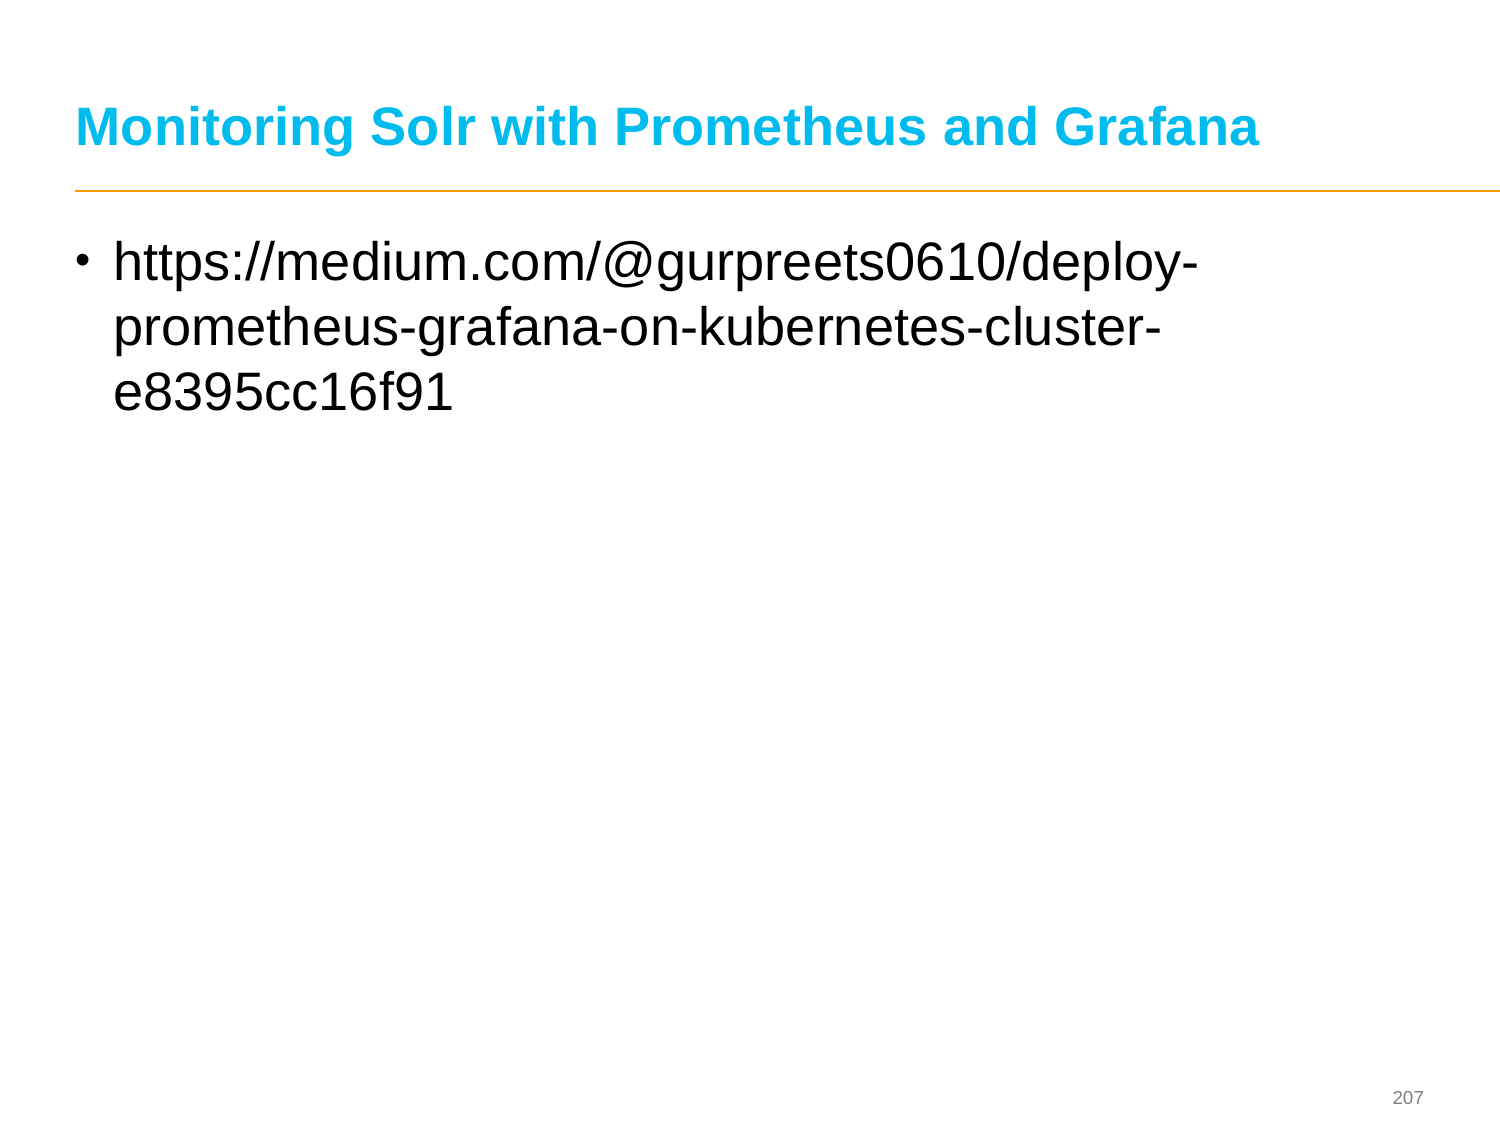

# Monitoring Solr with Prometheus and Grafana
https://medium.com/@gurpreets0610/deploy-prometheus-grafana-on-kubernetes-cluster-e8395cc16f91